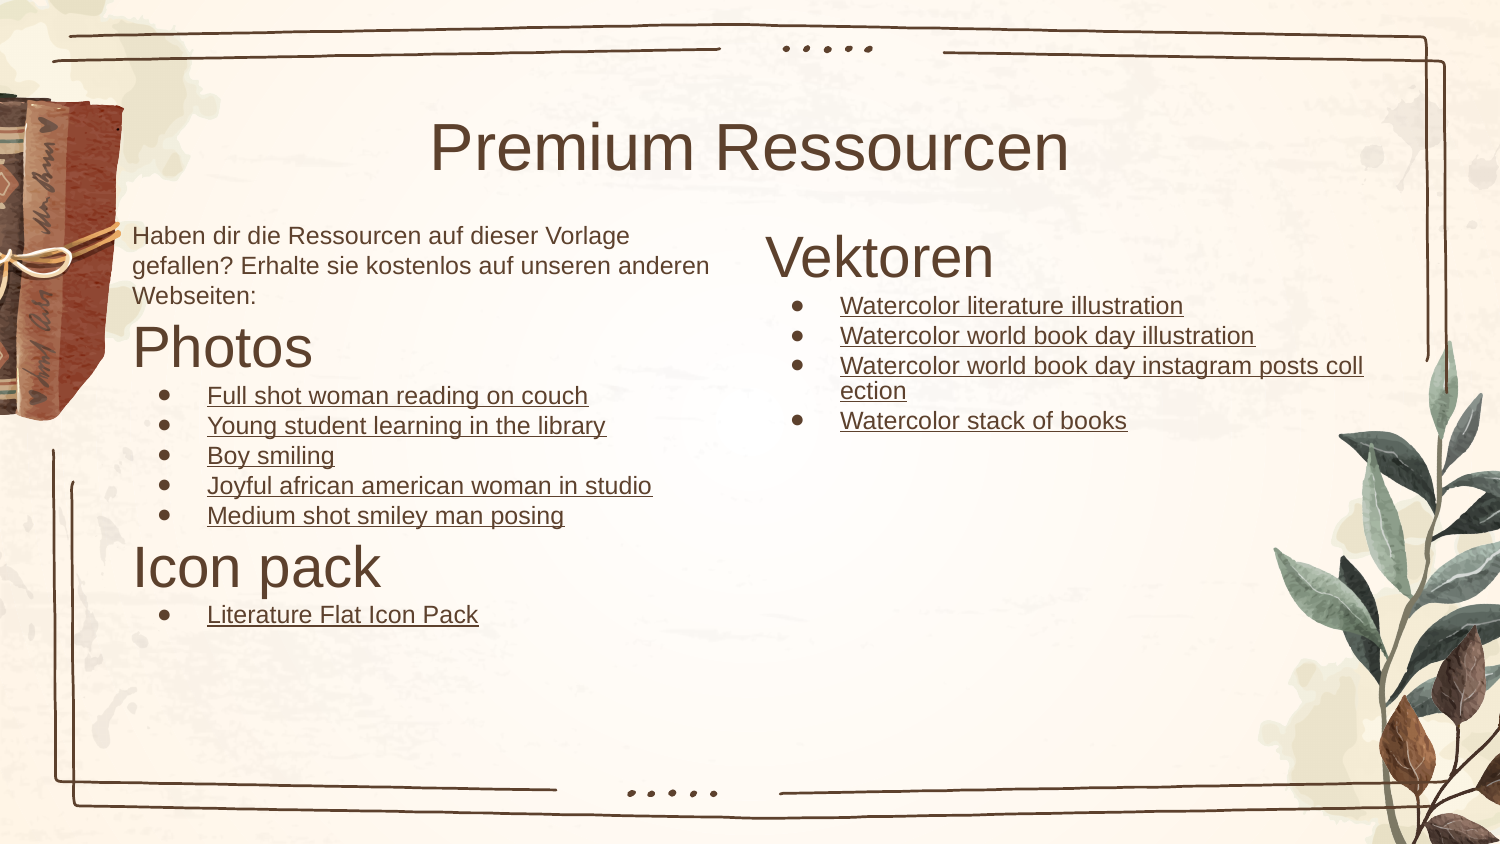

# Premium Ressourcen
Haben dir die Ressourcen auf dieser Vorlage gefallen? Erhalte sie kostenlos auf unseren anderen Webseiten:
Photos
Full shot woman reading on couch
Young student learning in the library
Boy smiling
Joyful african american woman in studio
Medium shot smiley man posing
Icon pack
Literature Flat Icon Pack
Vektoren
Watercolor literature illustration
Watercolor world book day illustration
Watercolor world book day instagram posts collection
Watercolor stack of books